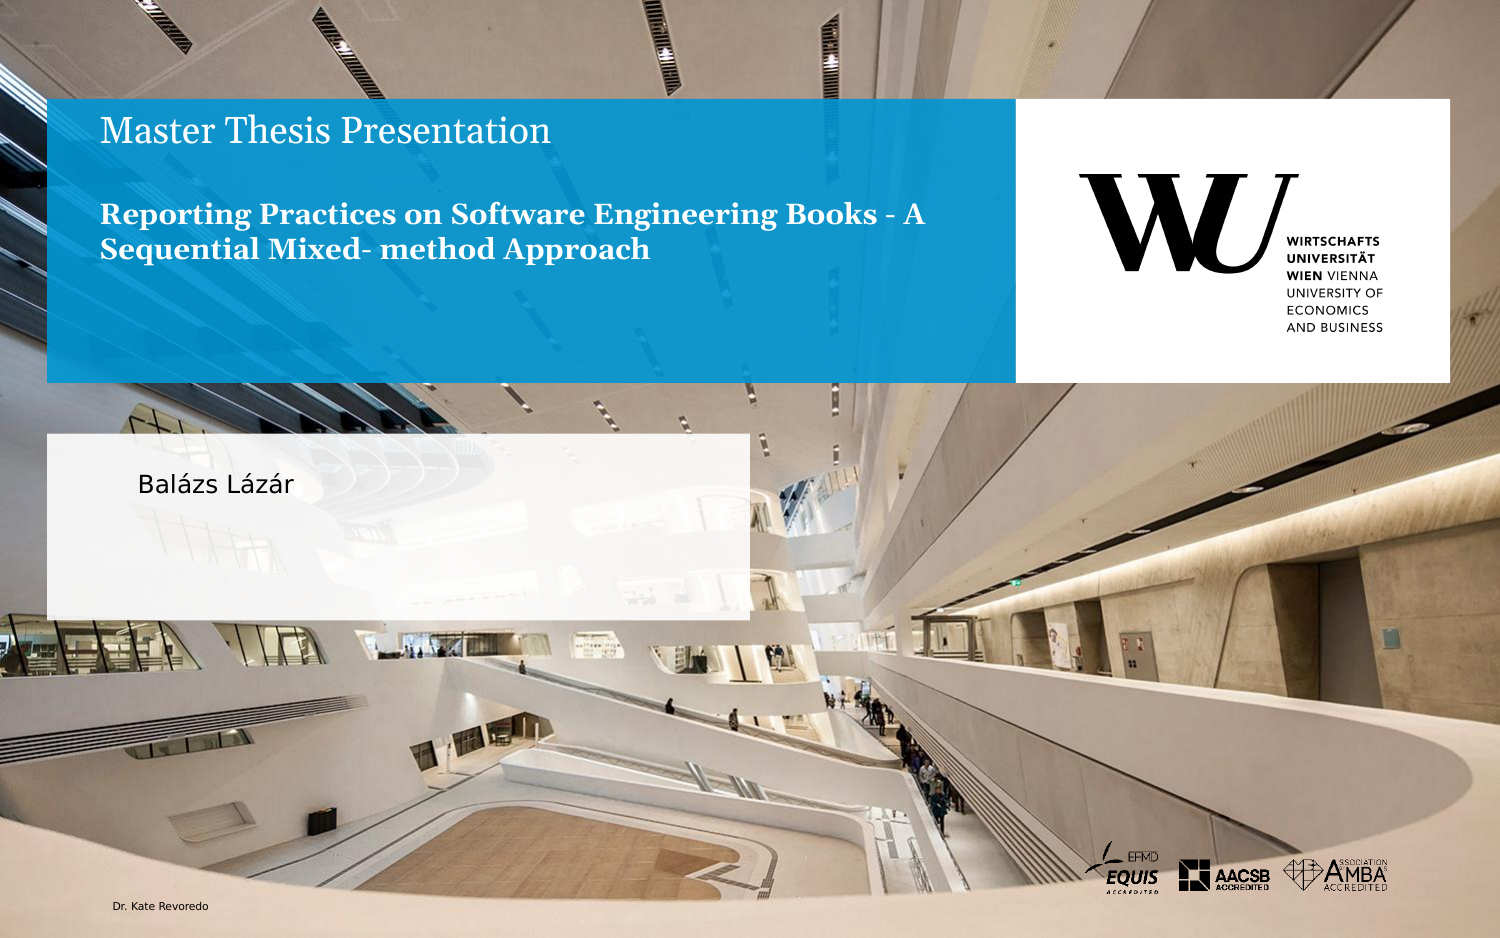

# Master Thesis Presentation Reporting Practices on Software Engineering Books - A Sequential Mixed- method Approach
Balázs Lázár
Dr. Kate Revoredo